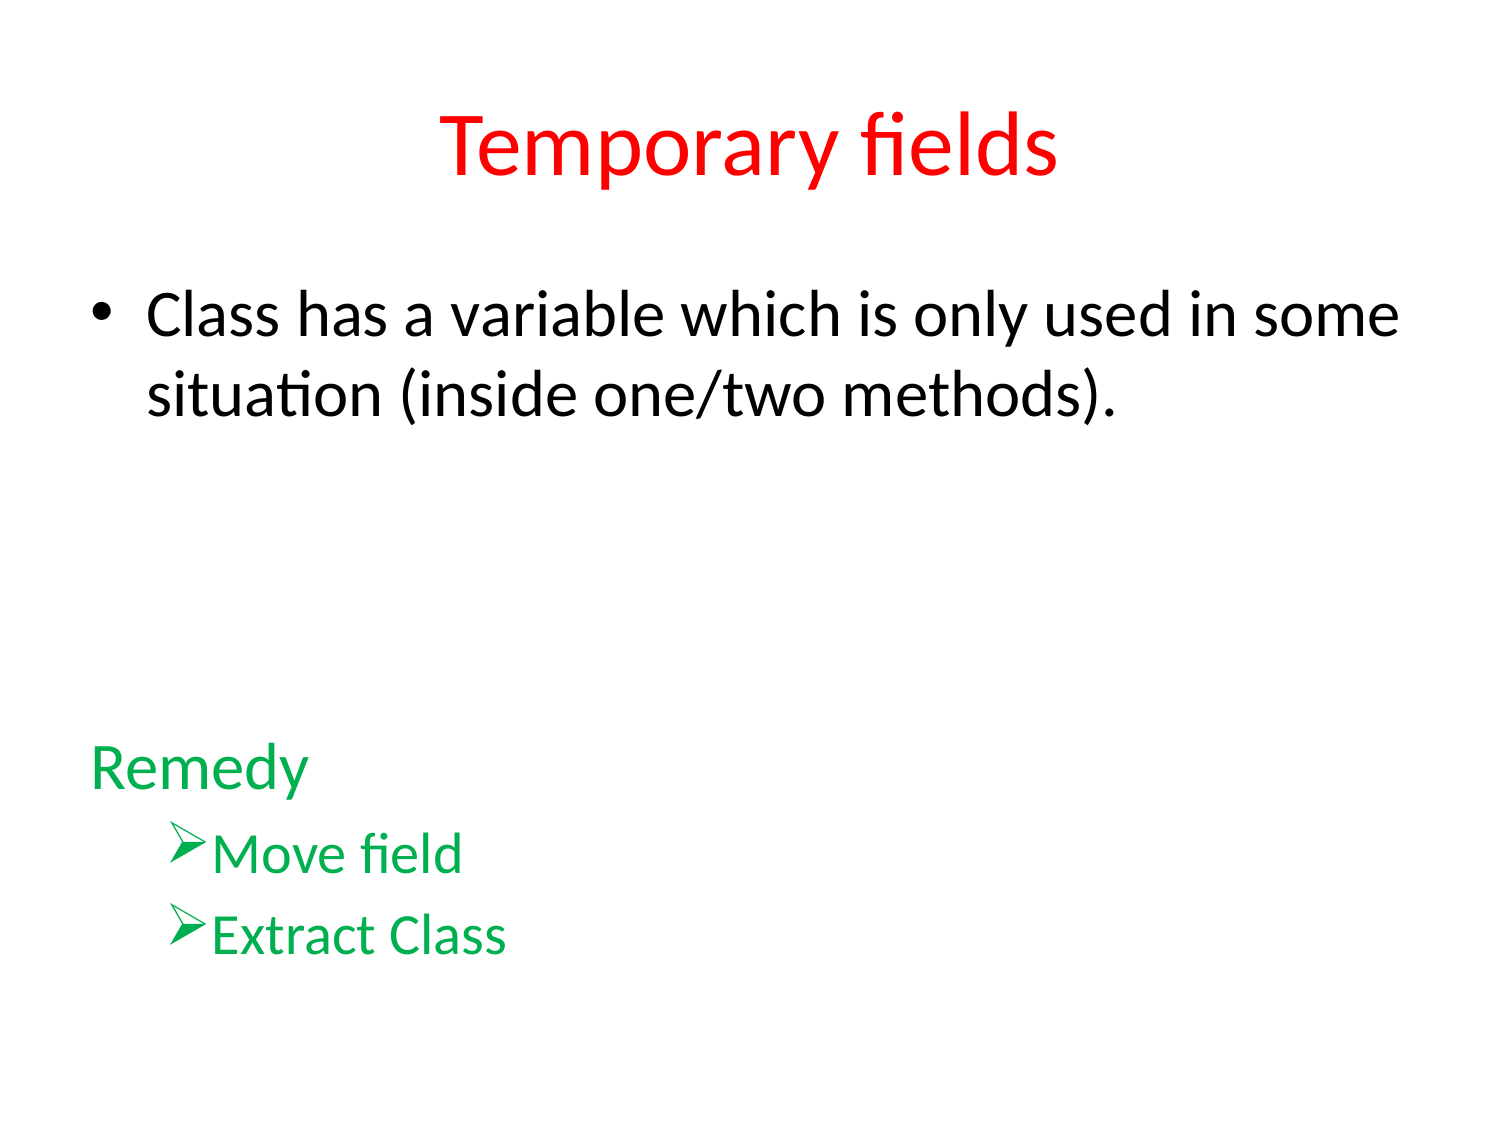

# Temporary fields
Class has a variable which is only used in some situation (inside one/two methods).

Remedy
Move field
Extract Class